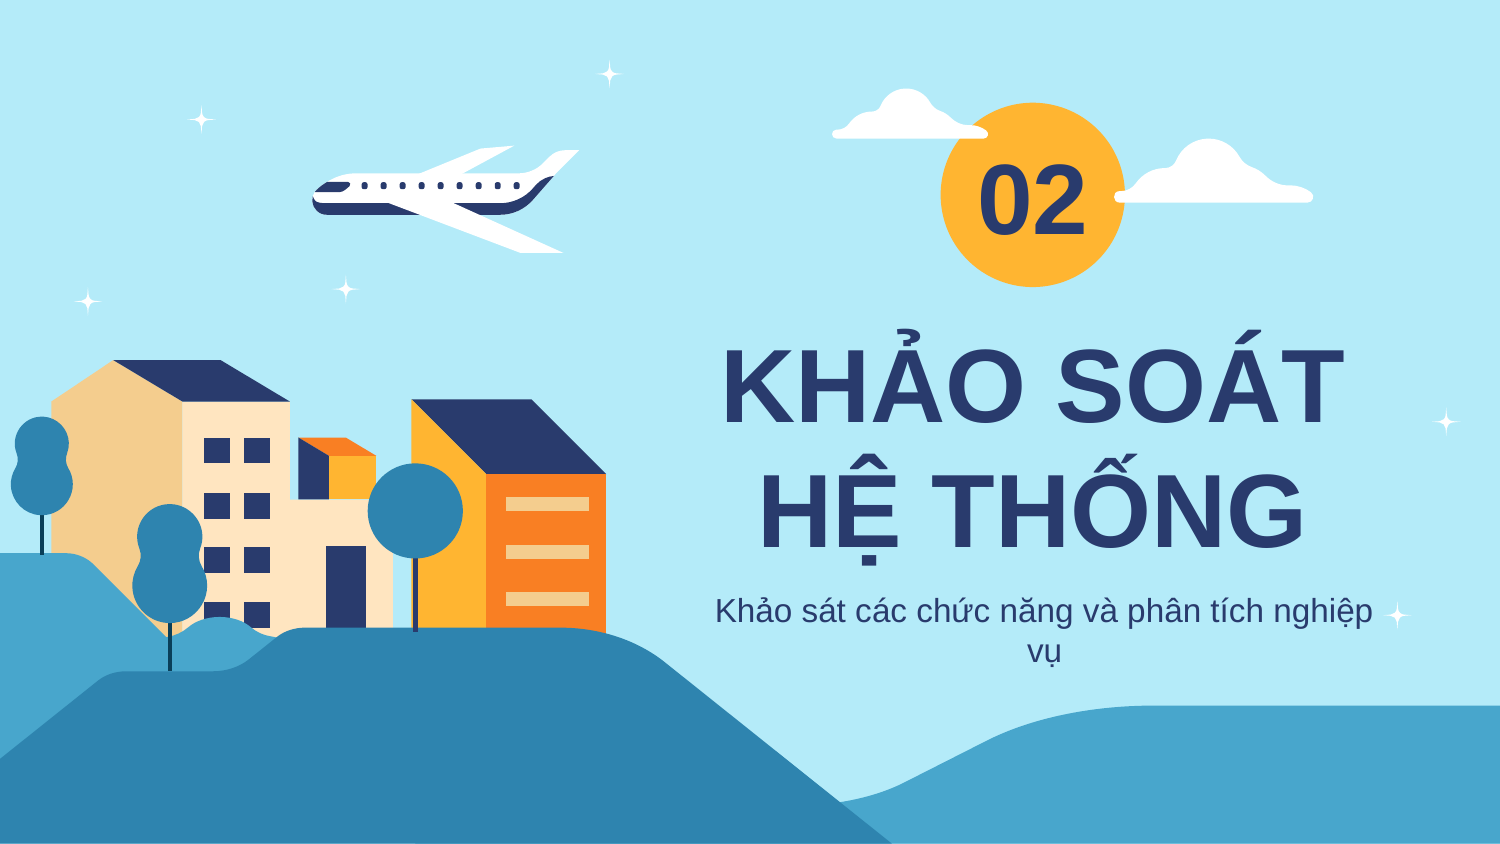

02

# KHẢO SOÁT HỆ THỐNG

Khảo sát các chức năng và phân tích nghiệp vụ